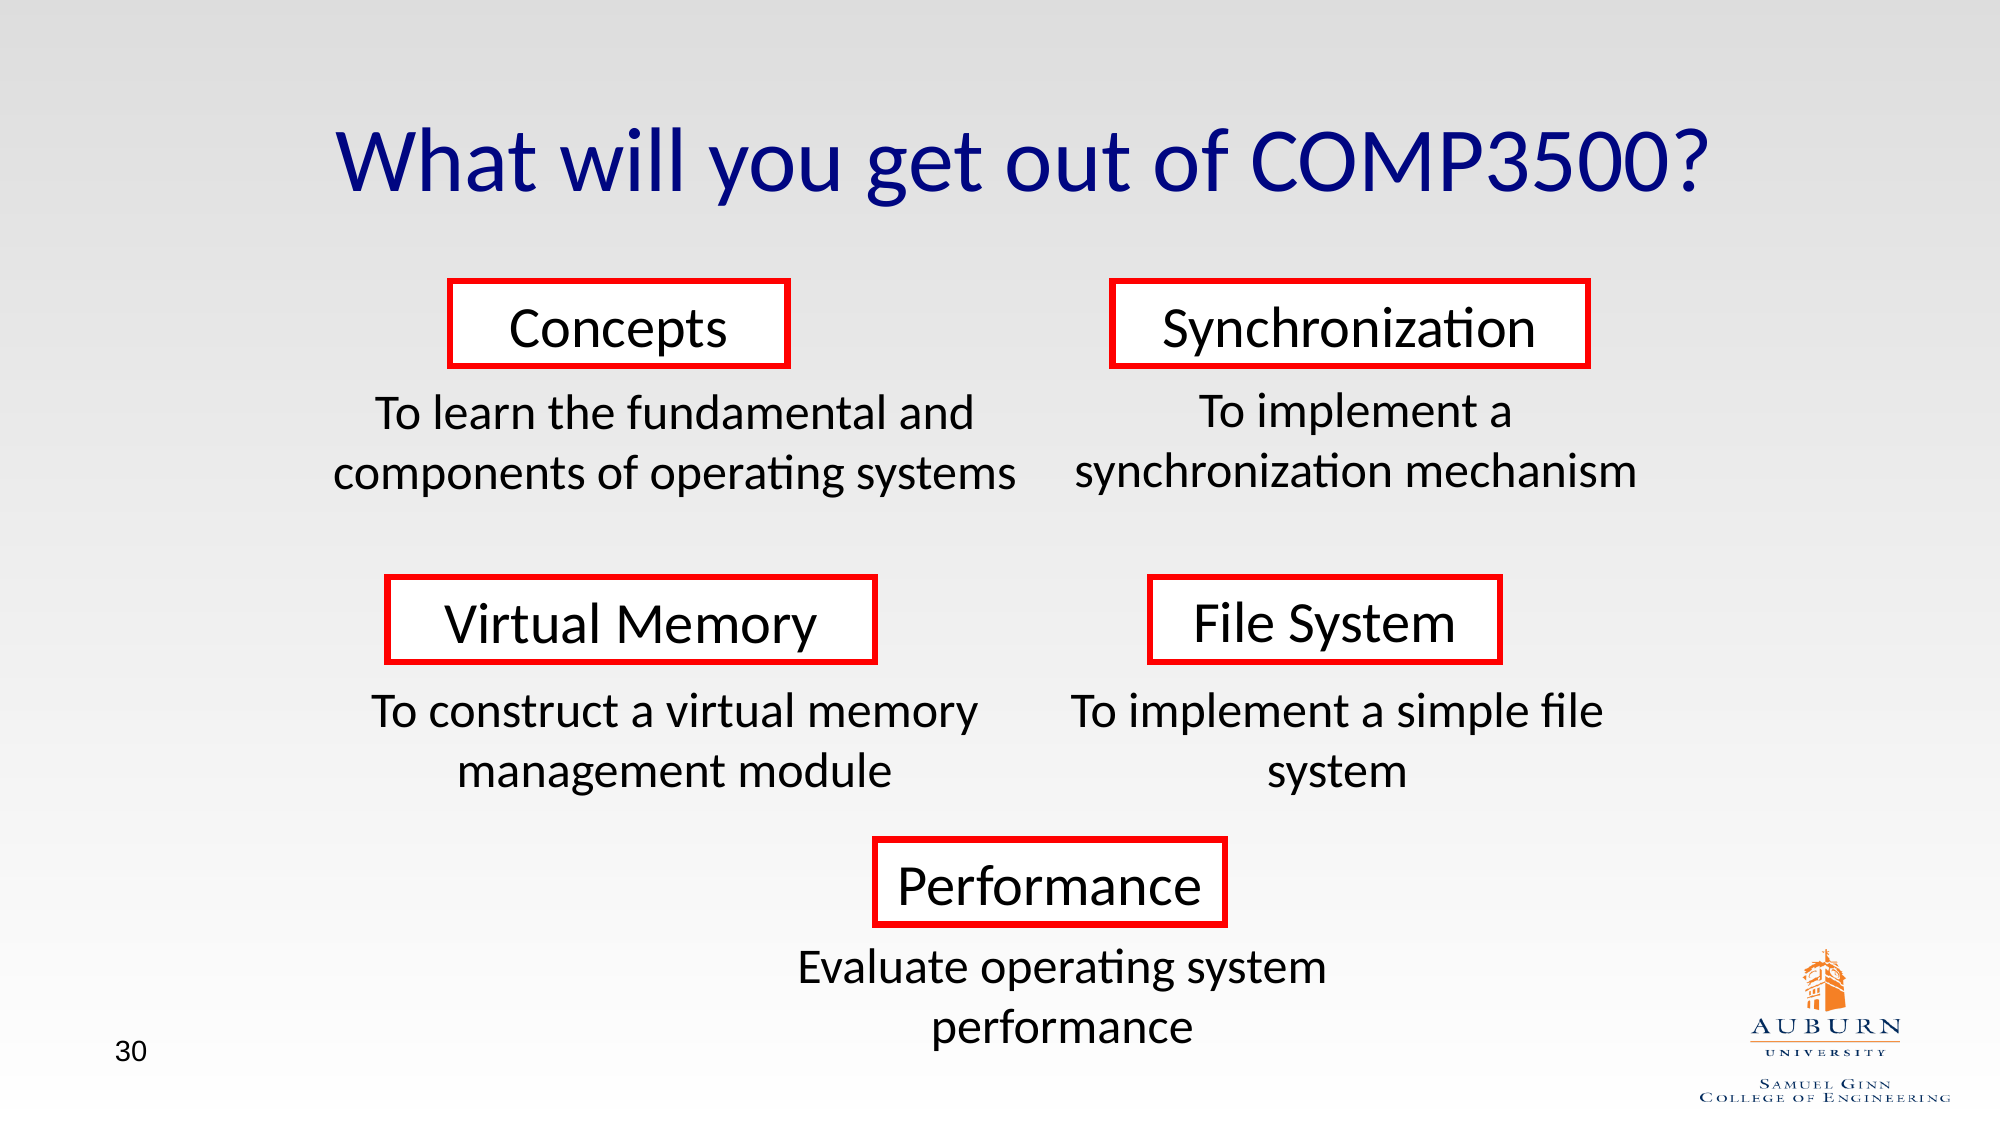

# What will you get out of COMP3500?
Synchronization
Concepts
To implement a synchronization mechanism
To learn the fundamental and components of operating systems
Virtual Memory
File System
To construct a virtual memory management module
To implement a simple file system
Performance
Evaluate operating system performance
30